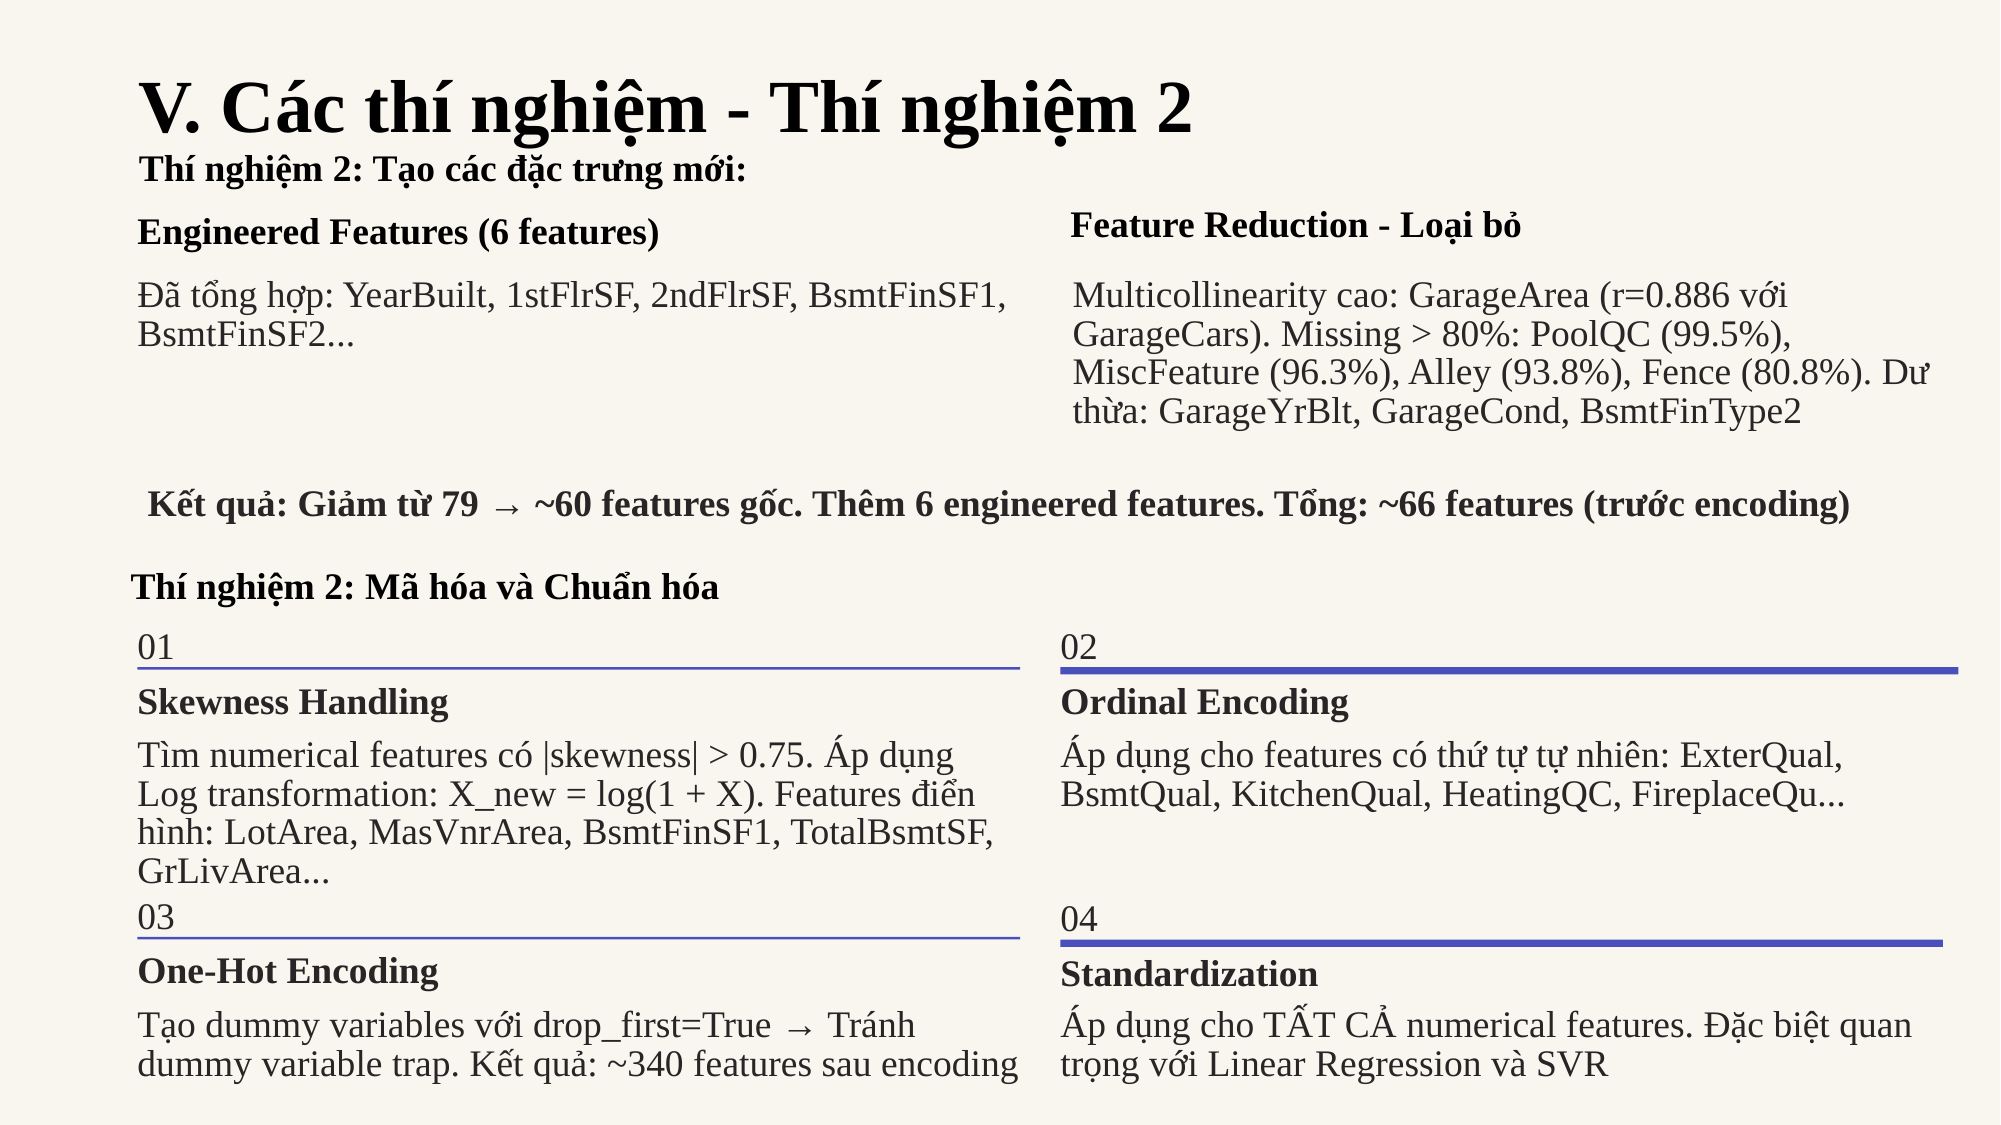

# V. Các thí nghiệm - Thí nghiệm 2 Thí nghiệm 2: Tạo các đặc trưng mới:
Feature Reduction - Loại bỏ
Engineered Features (6 features)
Đã tổng hợp: YearBuilt, 1stFlrSF, 2ndFlrSF, BsmtFinSF1,
BsmtFinSF2...
Multicollinearity cao: GarageArea (r=0.886 với GarageCars). Missing > 80%: PoolQC (99.5%), MiscFeature (96.3%), Alley (93.8%), Fence (80.8%). Dư thừa: GarageYrBlt, GarageCond, BsmtFinType2

Kết quả: Giảm từ 79 → ~60 features gốc. Thêm 6 engineered features. Tổng: ~66 features (trước encoding)
Thí nghiệm 2: Mã hóa và Chuẩn hóa
02
01

Ordinal Encoding
Skewness Handling
Áp dụng cho features có thứ tự tự nhiên: ExterQual, BsmtQual, KitchenQual, HeatingQC, FireplaceQu...
Tìm numerical features có |skewness| > 0.75. Áp dụng Log transformation: X_new = log(1 + X). Features điển hình: LotArea, MasVnrArea, BsmtFinSF1, TotalBsmtSF, GrLivArea...
03
04

One-Hot Encoding
Standardization
Tạo dummy variables với drop_first=True → Tránh dummy variable trap. Kết quả: ~340 features sau encoding
Áp dụng cho TẤT CẢ numerical features. Đặc biệt quan
trọng với Linear Regression và SVR